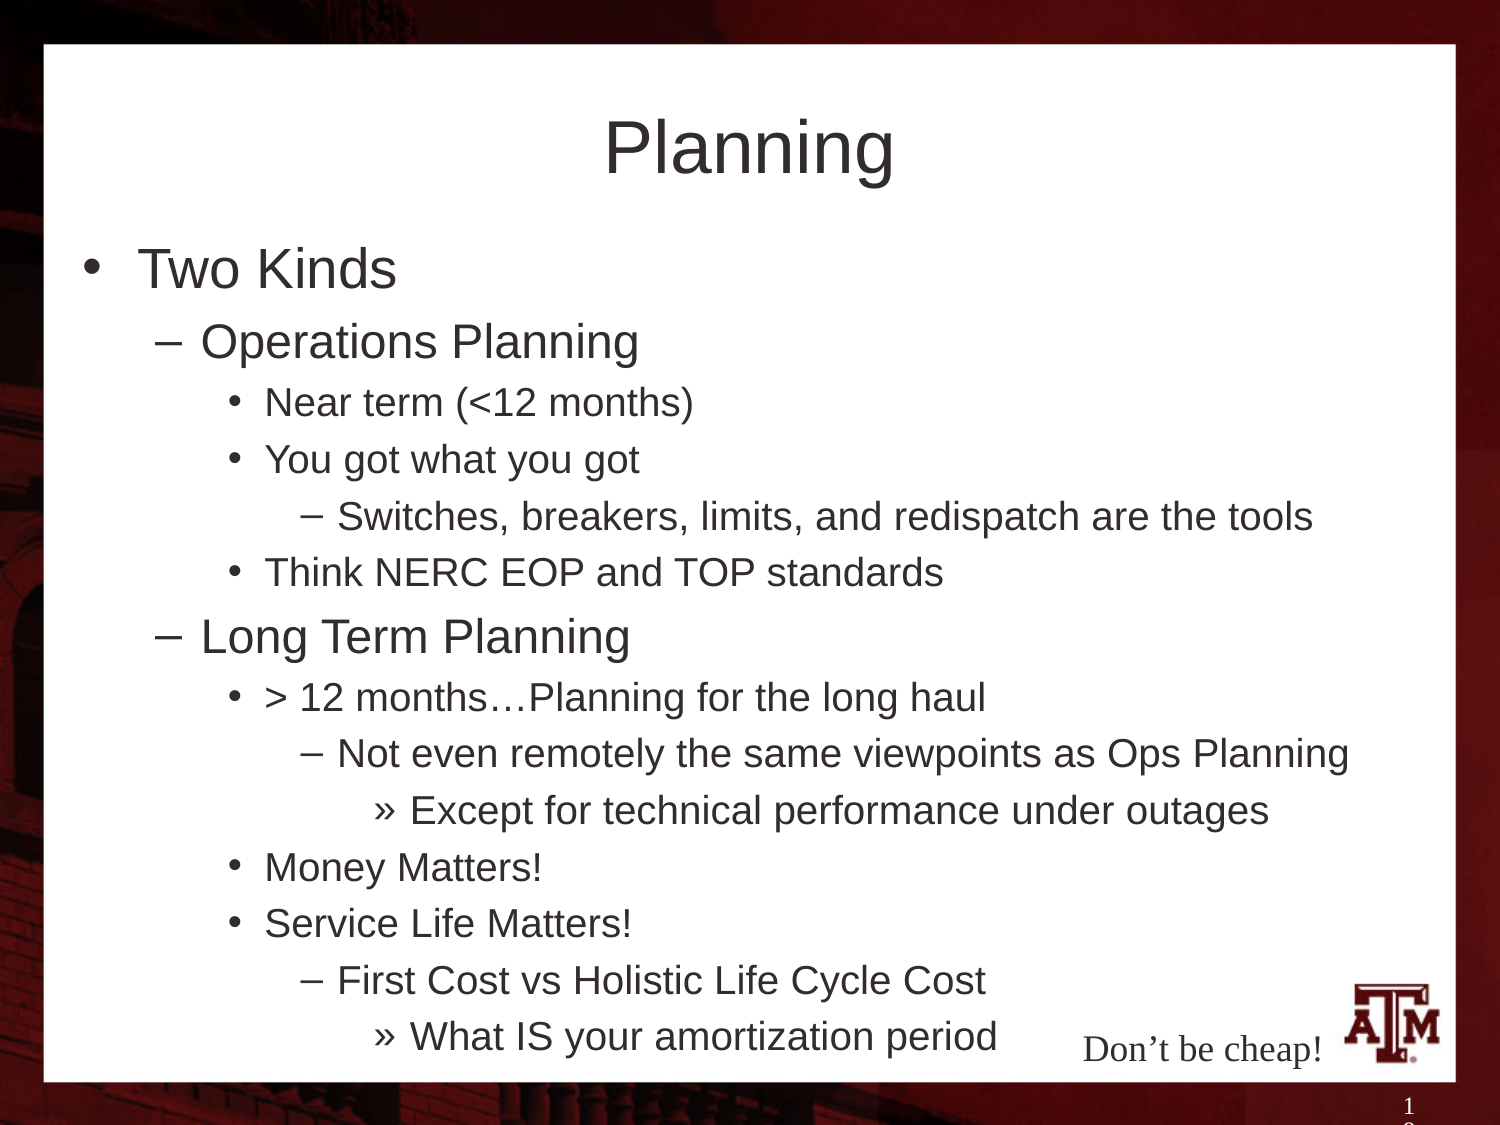

# Planning
Two Kinds
Operations Planning
Near term (<12 months)
You got what you got
Switches, breakers, limits, and redispatch are the tools
Think NERC EOP and TOP standards
Long Term Planning
> 12 months…Planning for the long haul
Not even remotely the same viewpoints as Ops Planning
Except for technical performance under outages
Money Matters!
Service Life Matters!
First Cost vs Holistic Life Cycle Cost
What IS your amortization period
Don’t be cheap!
18